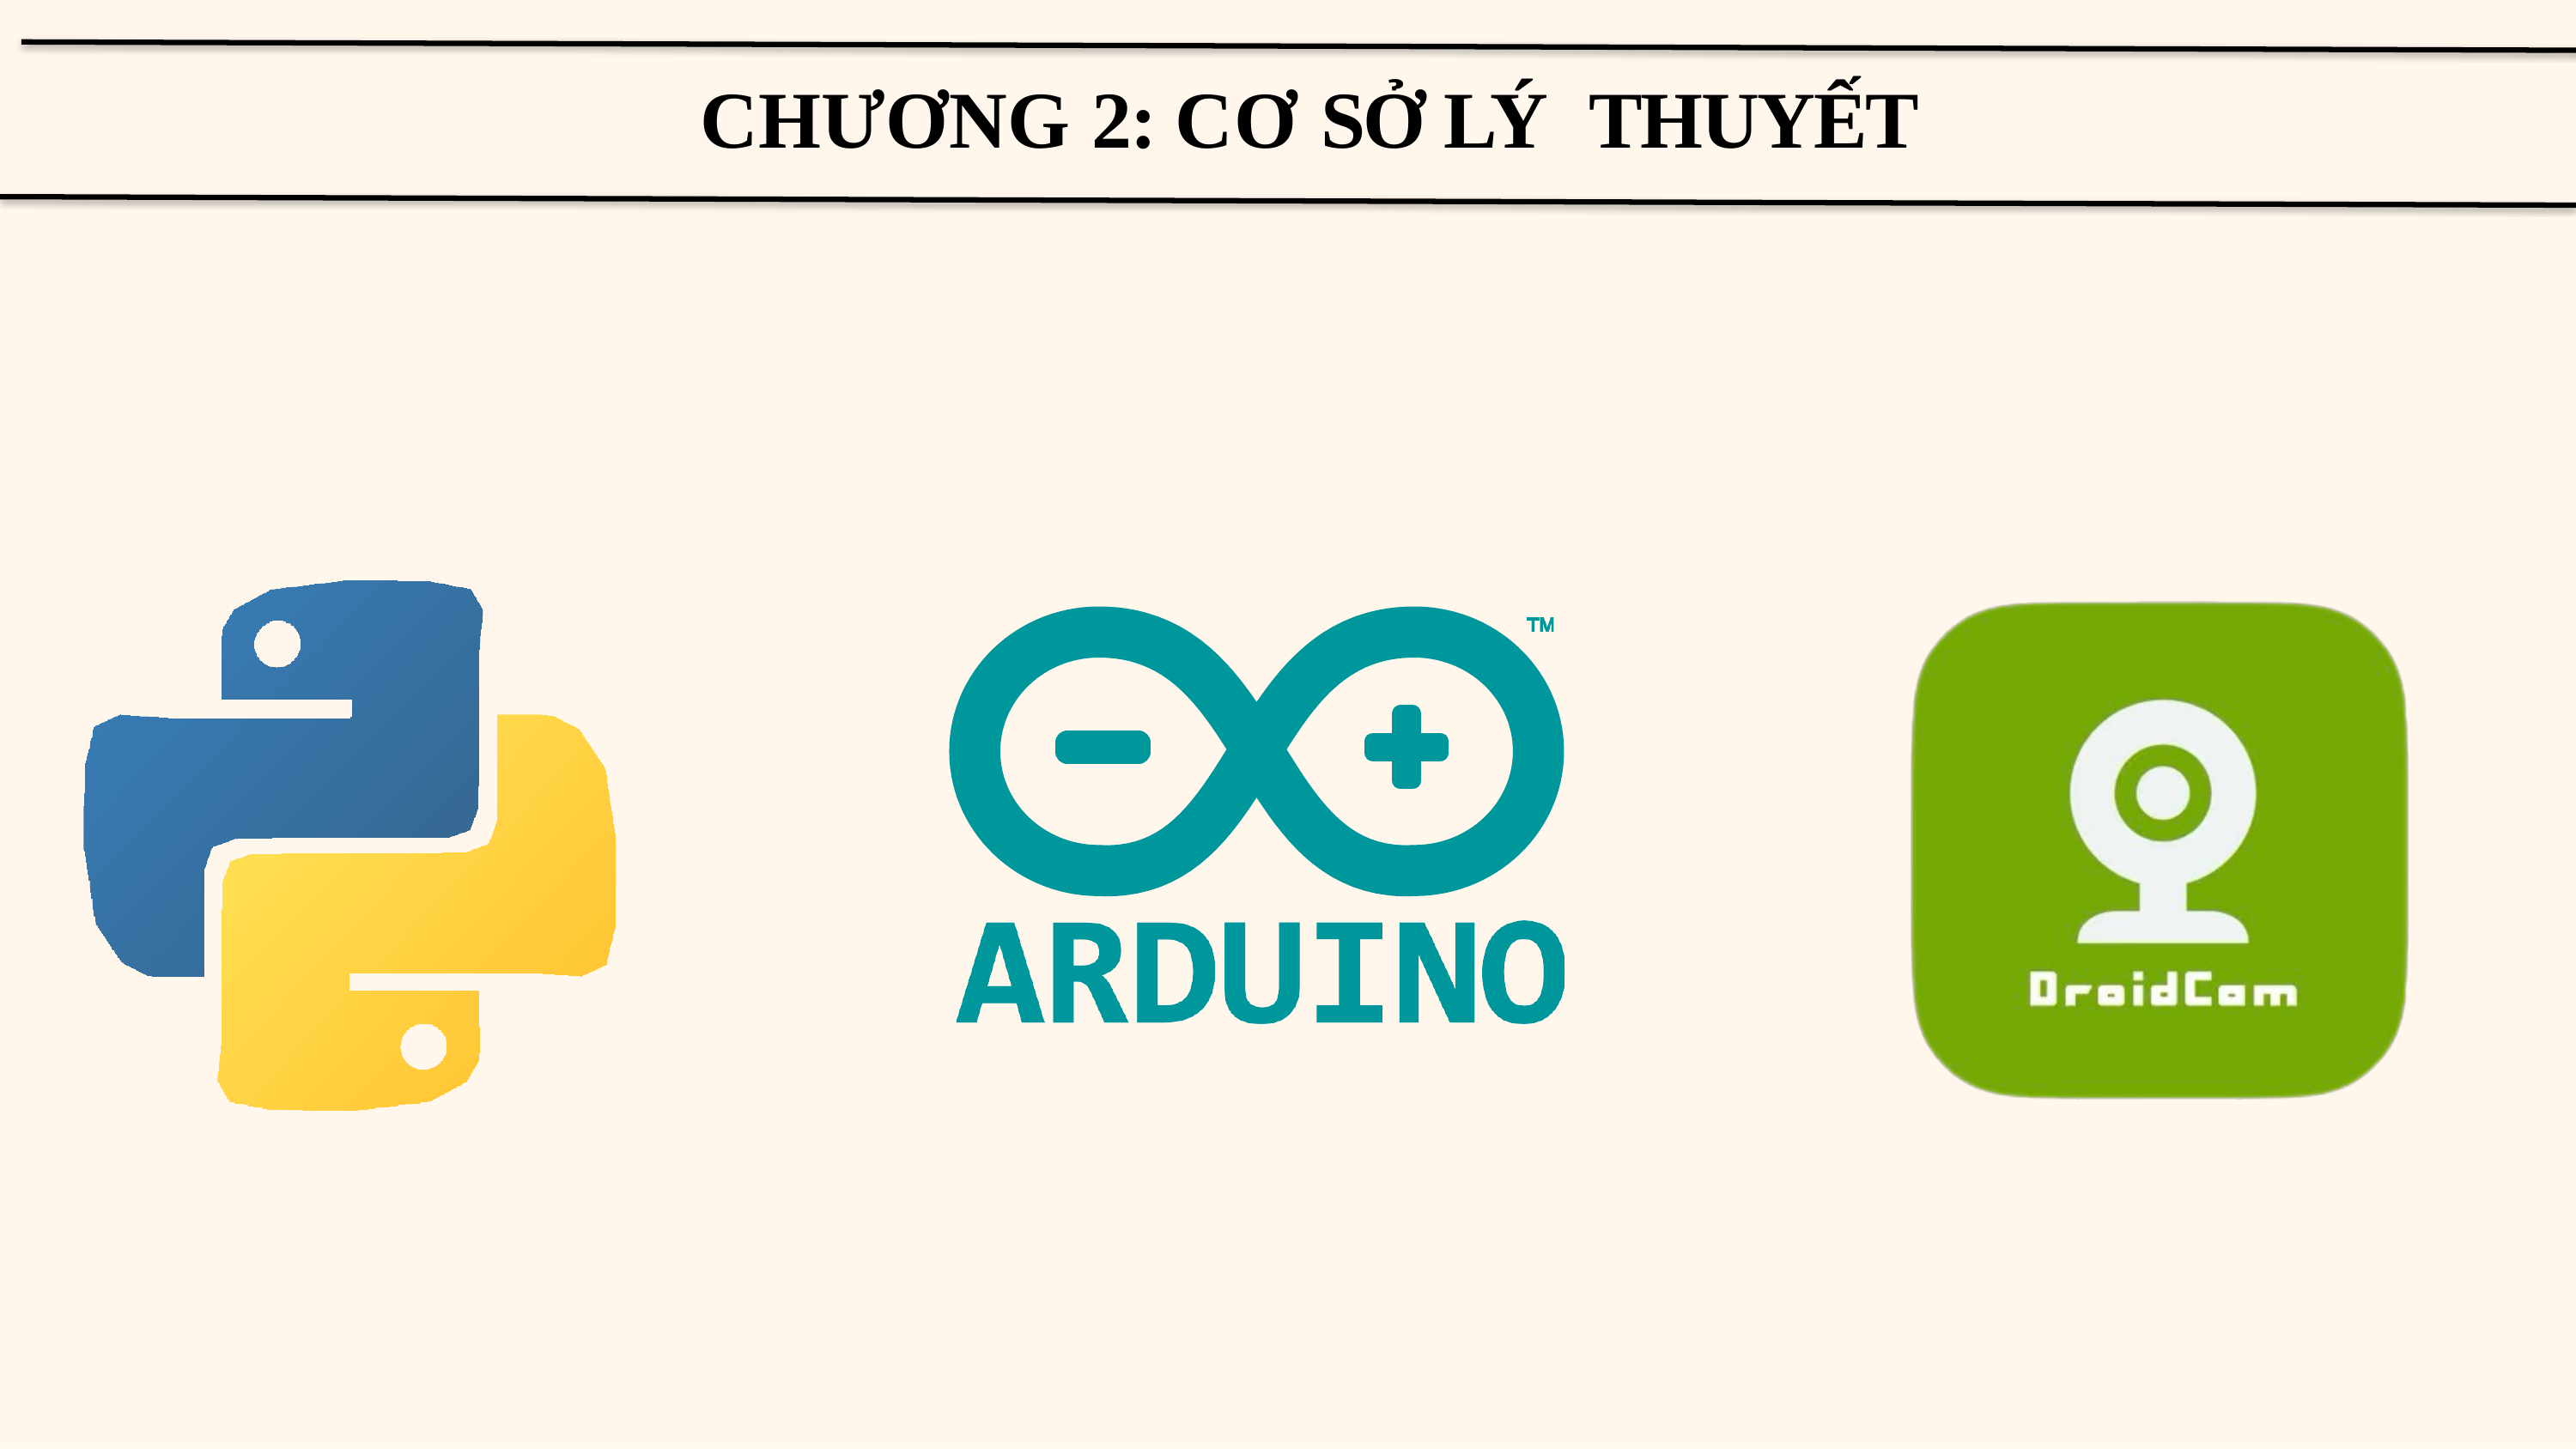

# CHƯƠNG 2: CƠ SỞ LÝ  THUYẾT